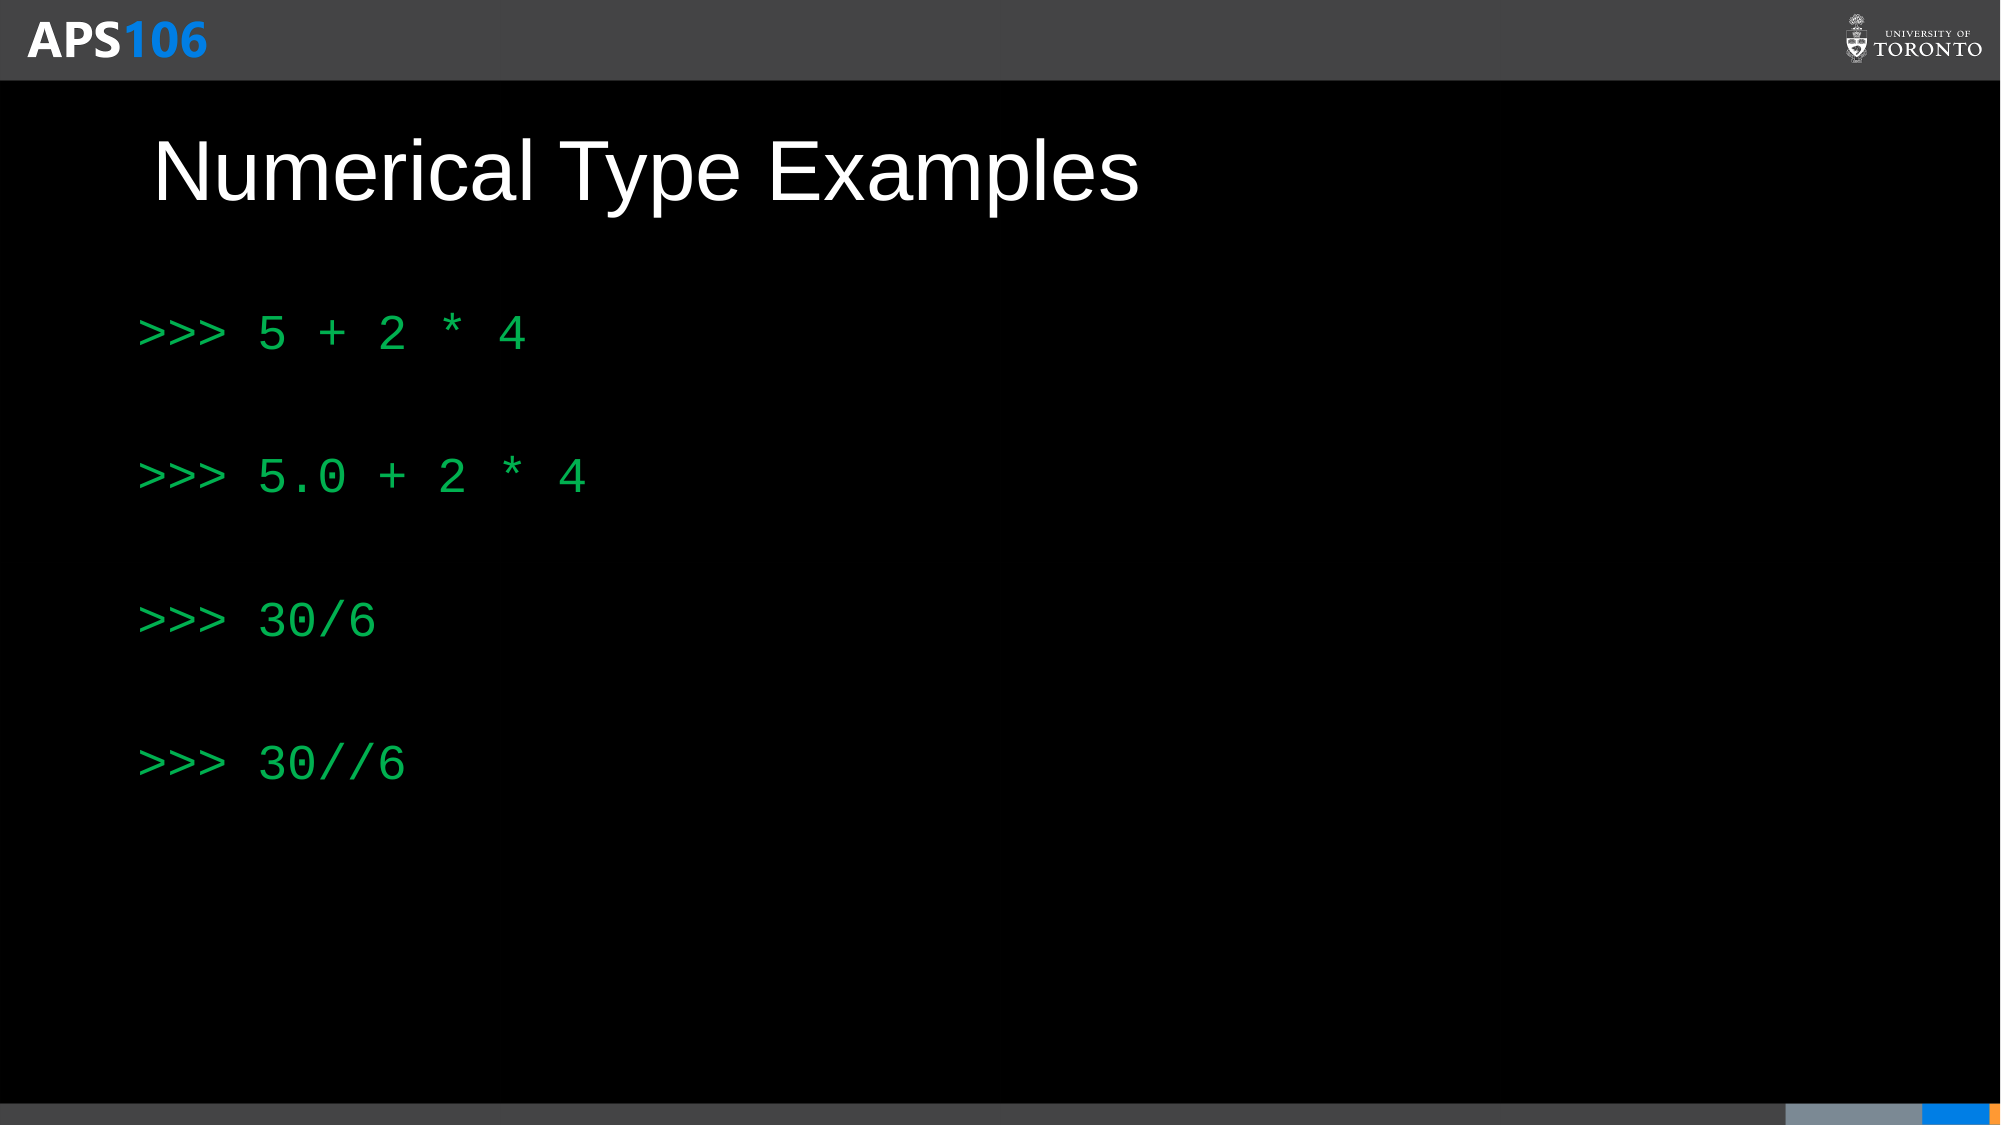

# Numerical Type Examples
>>> 5 + 2 * 4

>>> 5.0 + 2 * 4

>>> 30/6

>>> 30//6